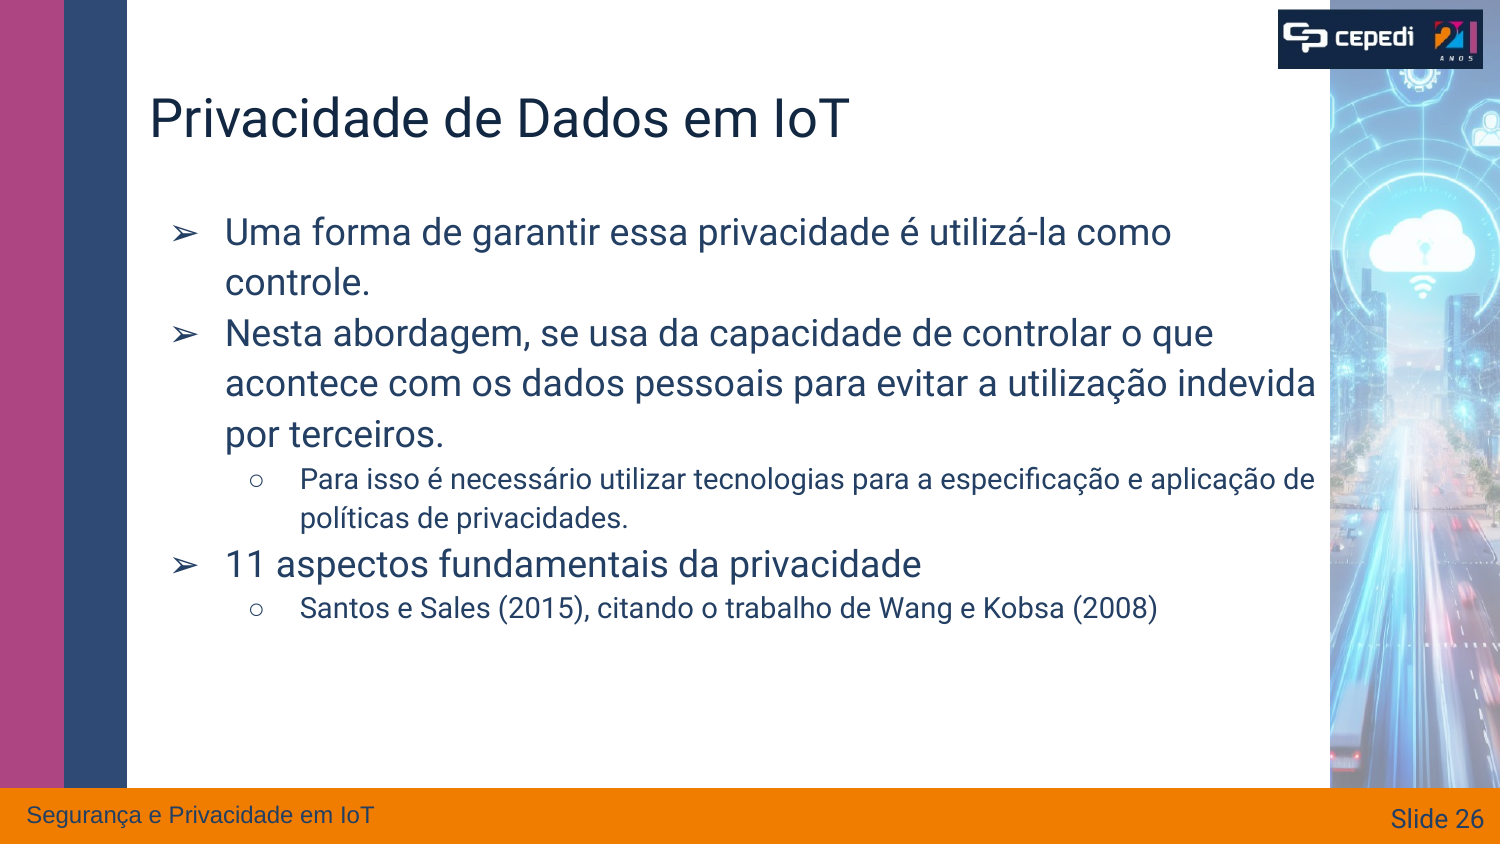

# Privacidade de Dados em IoT
Uma forma de garantir essa privacidade é utilizá-la como controle.
Nesta abordagem, se usa da capacidade de controlar o que acontece com os dados pessoais para evitar a utilização indevida por terceiros.
Para isso é necessário utilizar tecnologias para a especificação e aplicação de políticas de privacidades.
11 aspectos fundamentais da privacidade
Santos e Sales (2015), citando o trabalho de Wang e Kobsa (2008)
Segurança e Privacidade em IoT
Slide 26